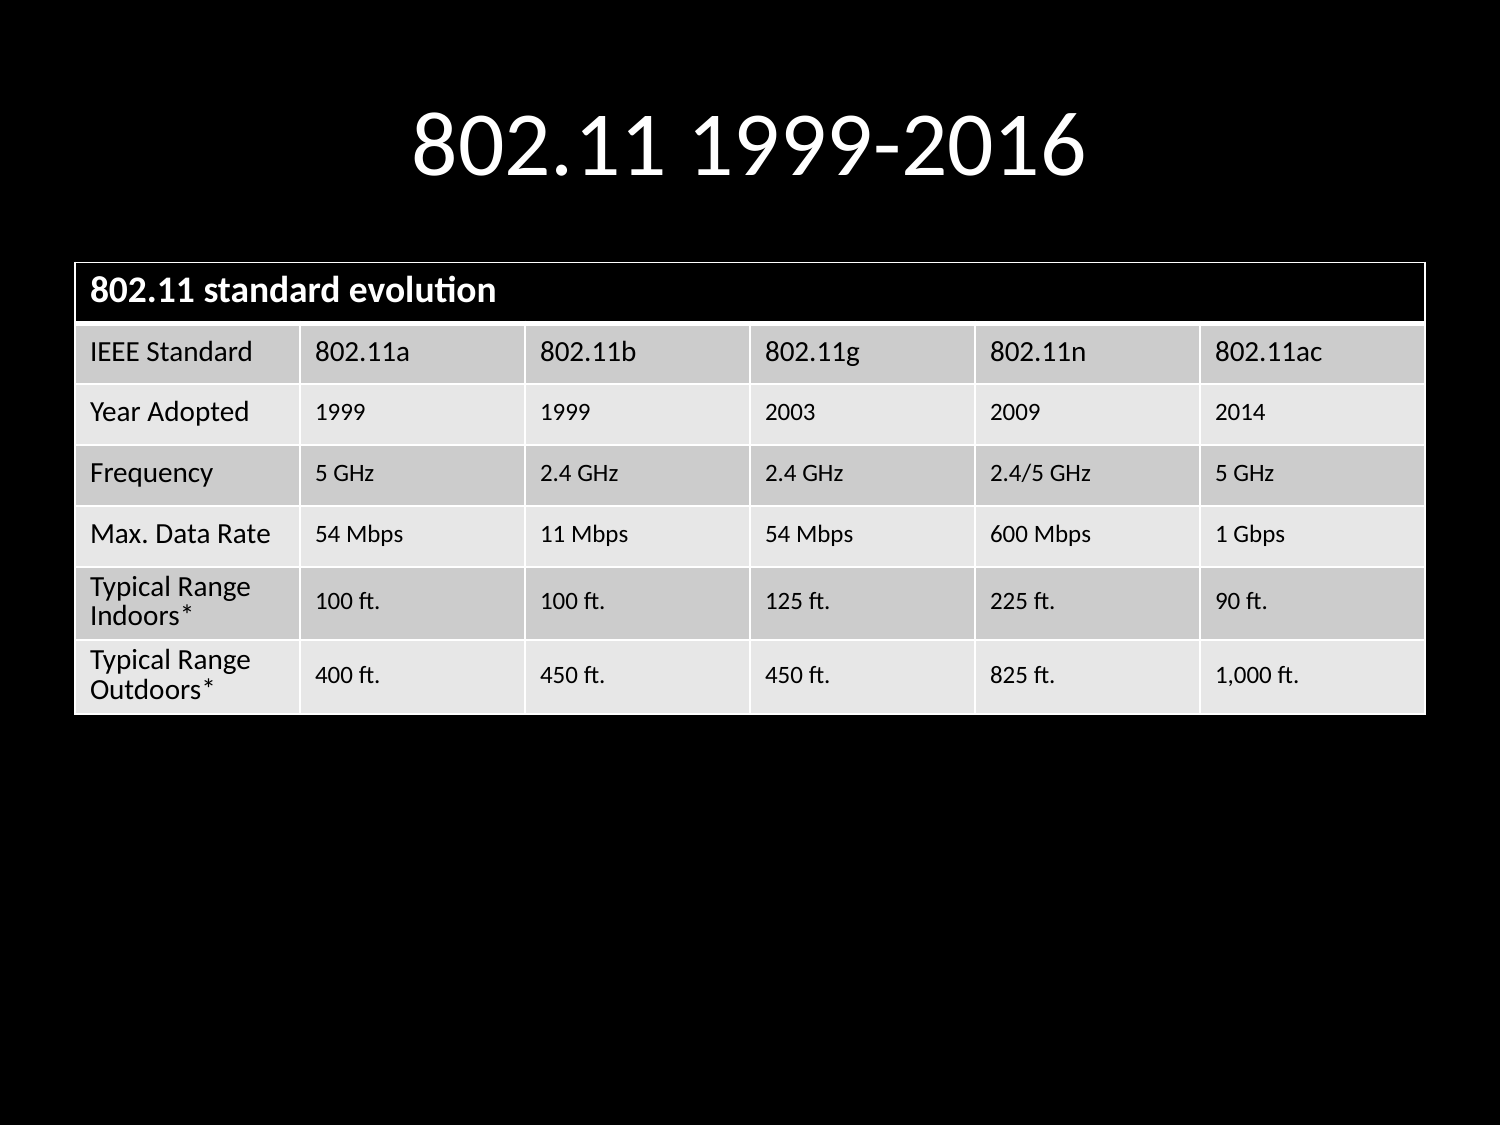

# 802.11 1999-2016
| 802.11 standard evolution |  |  |  |  |  |
| --- | --- | --- | --- | --- | --- |
| IEEE Standard | 802.11a | 802.11b | 802.11g | 802.11n | 802.11ac |
| Year Adopted | 1999 | 1999 | 2003 | 2009 | 2014 |
| Frequency | 5 GHz | 2.4 GHz | 2.4 GHz | 2.4/5 GHz | 5 GHz |
| Max. Data Rate | 54 Mbps | 11 Mbps | 54 Mbps | 600 Mbps | 1 Gbps |
| Typical Range Indoors\* | 100 ft. | 100 ft. | 125 ft. | 225 ft. | 90 ft. |
| Typical Range Outdoors\* | 400 ft. | 450 ft. | 450 ft. | 825 ft. | 1,000 ft. |